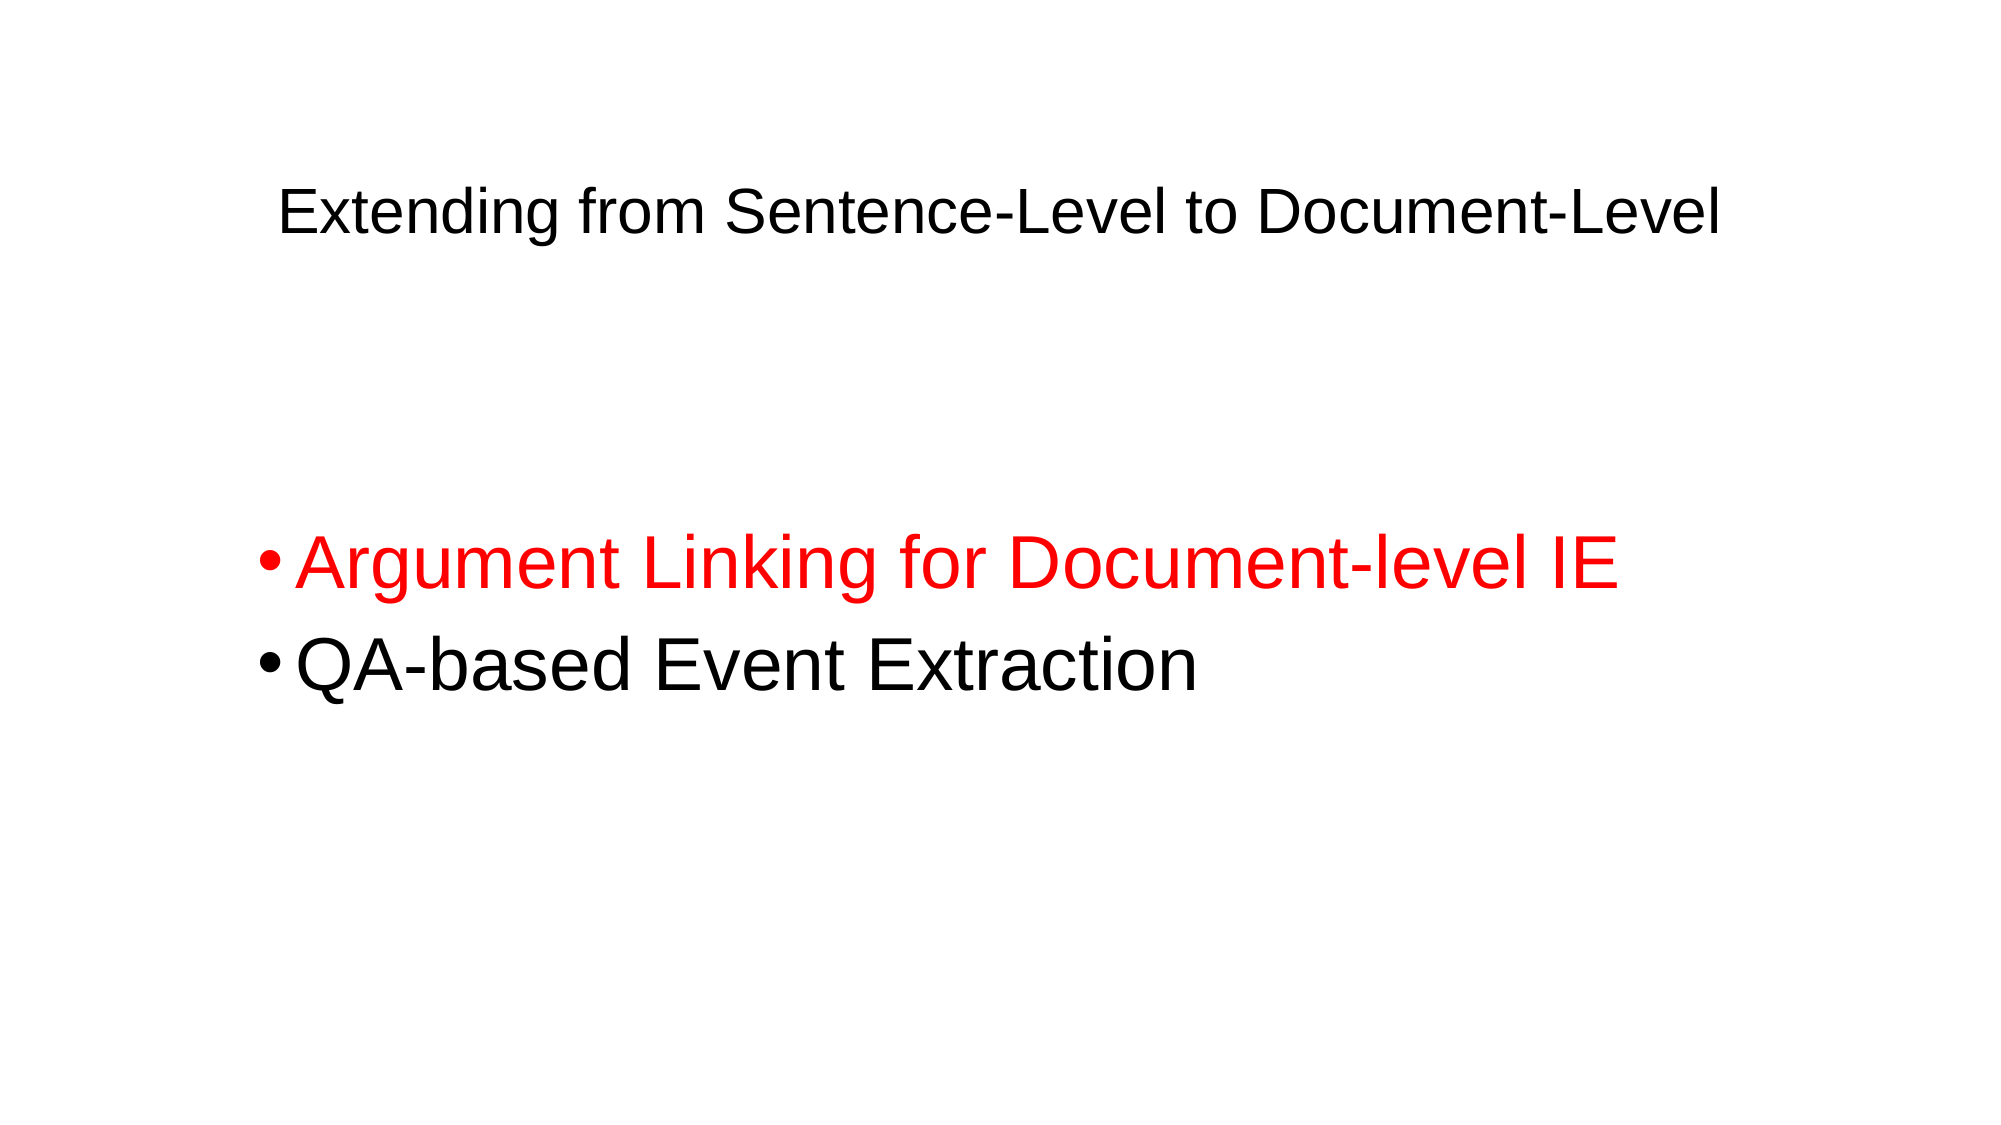

# Extending from Sentence-Level to Document-Level
Argument Linking for Document-level IE
QA-based Event Extraction